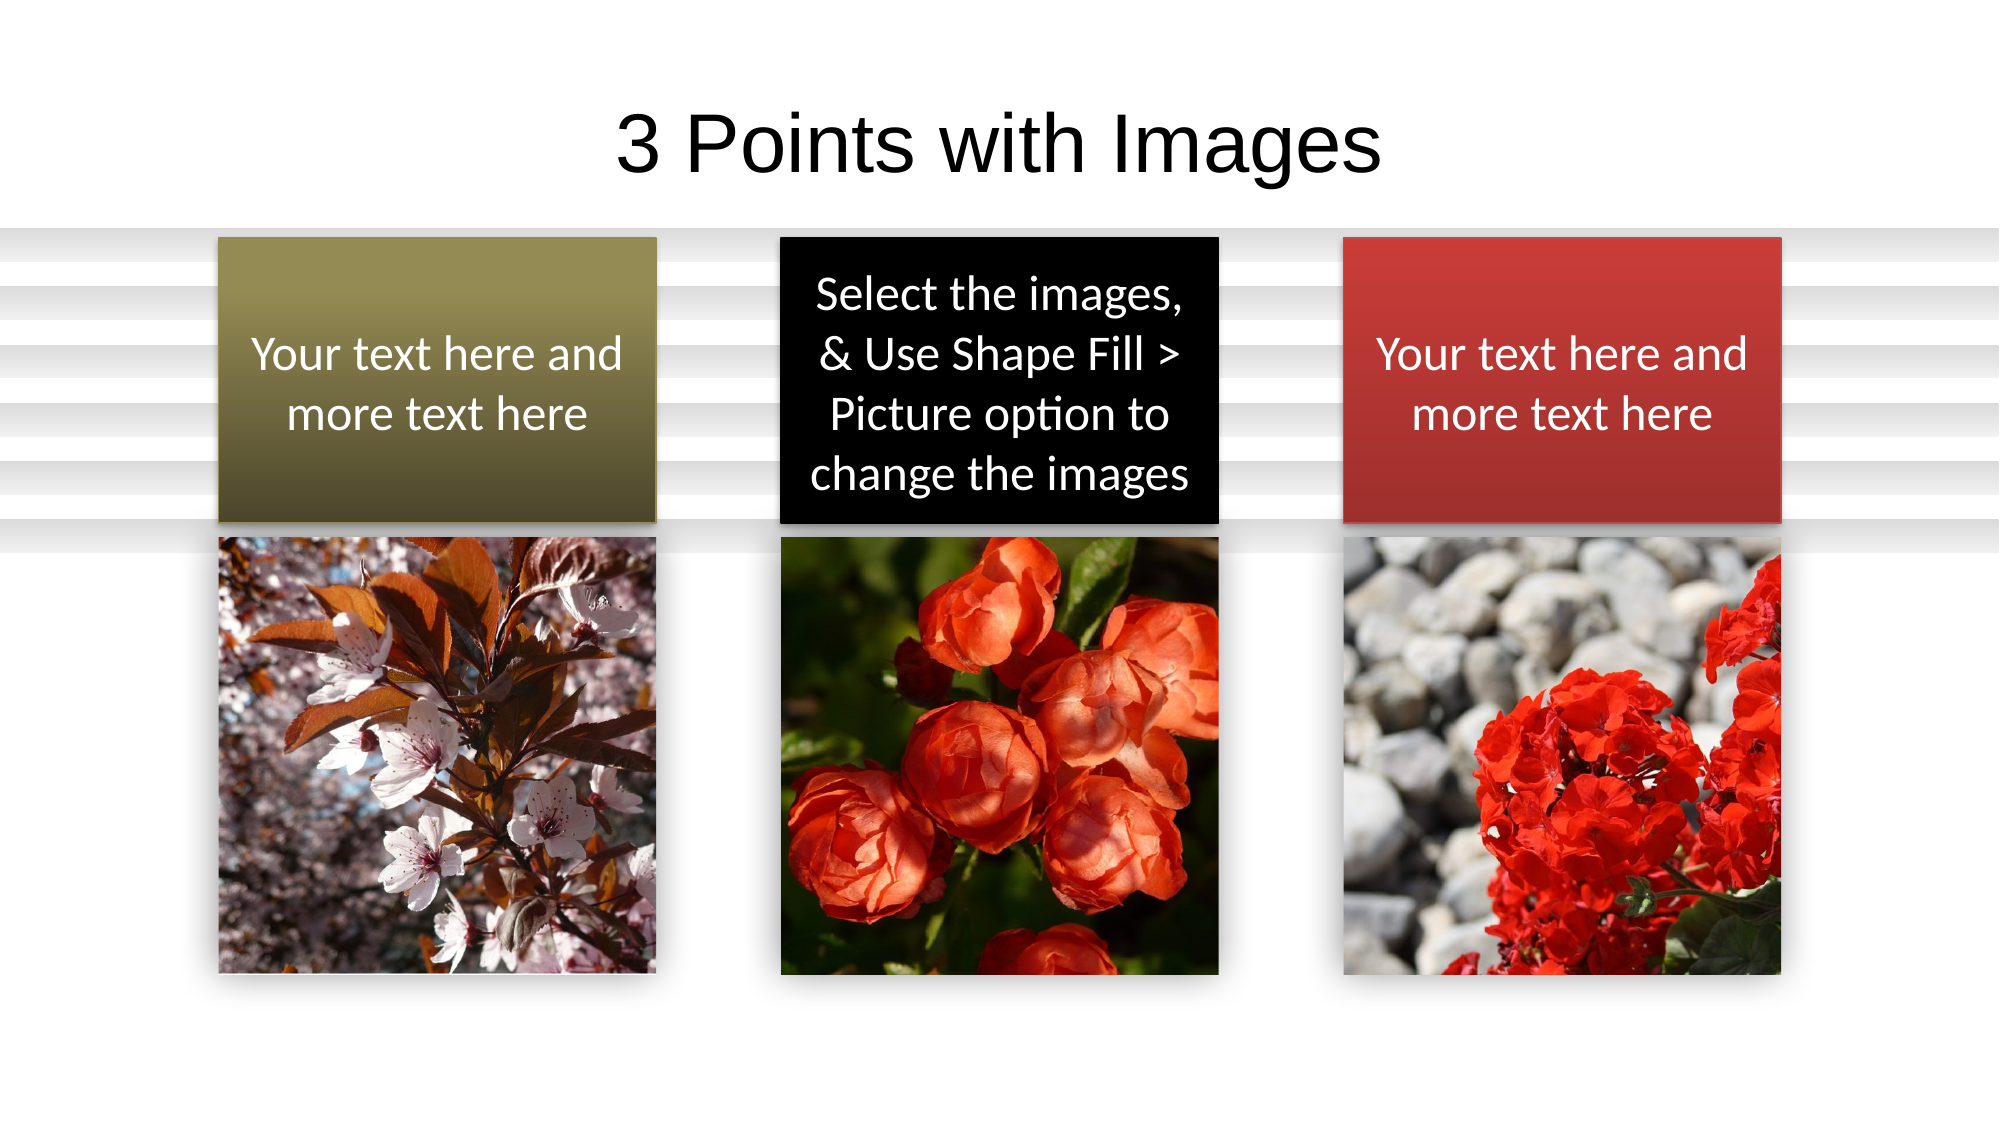

# 3 Points with Images

Your text here and more text here
Select the images, & Use Shape Fill > Picture option to change the images
Your text here and more text here